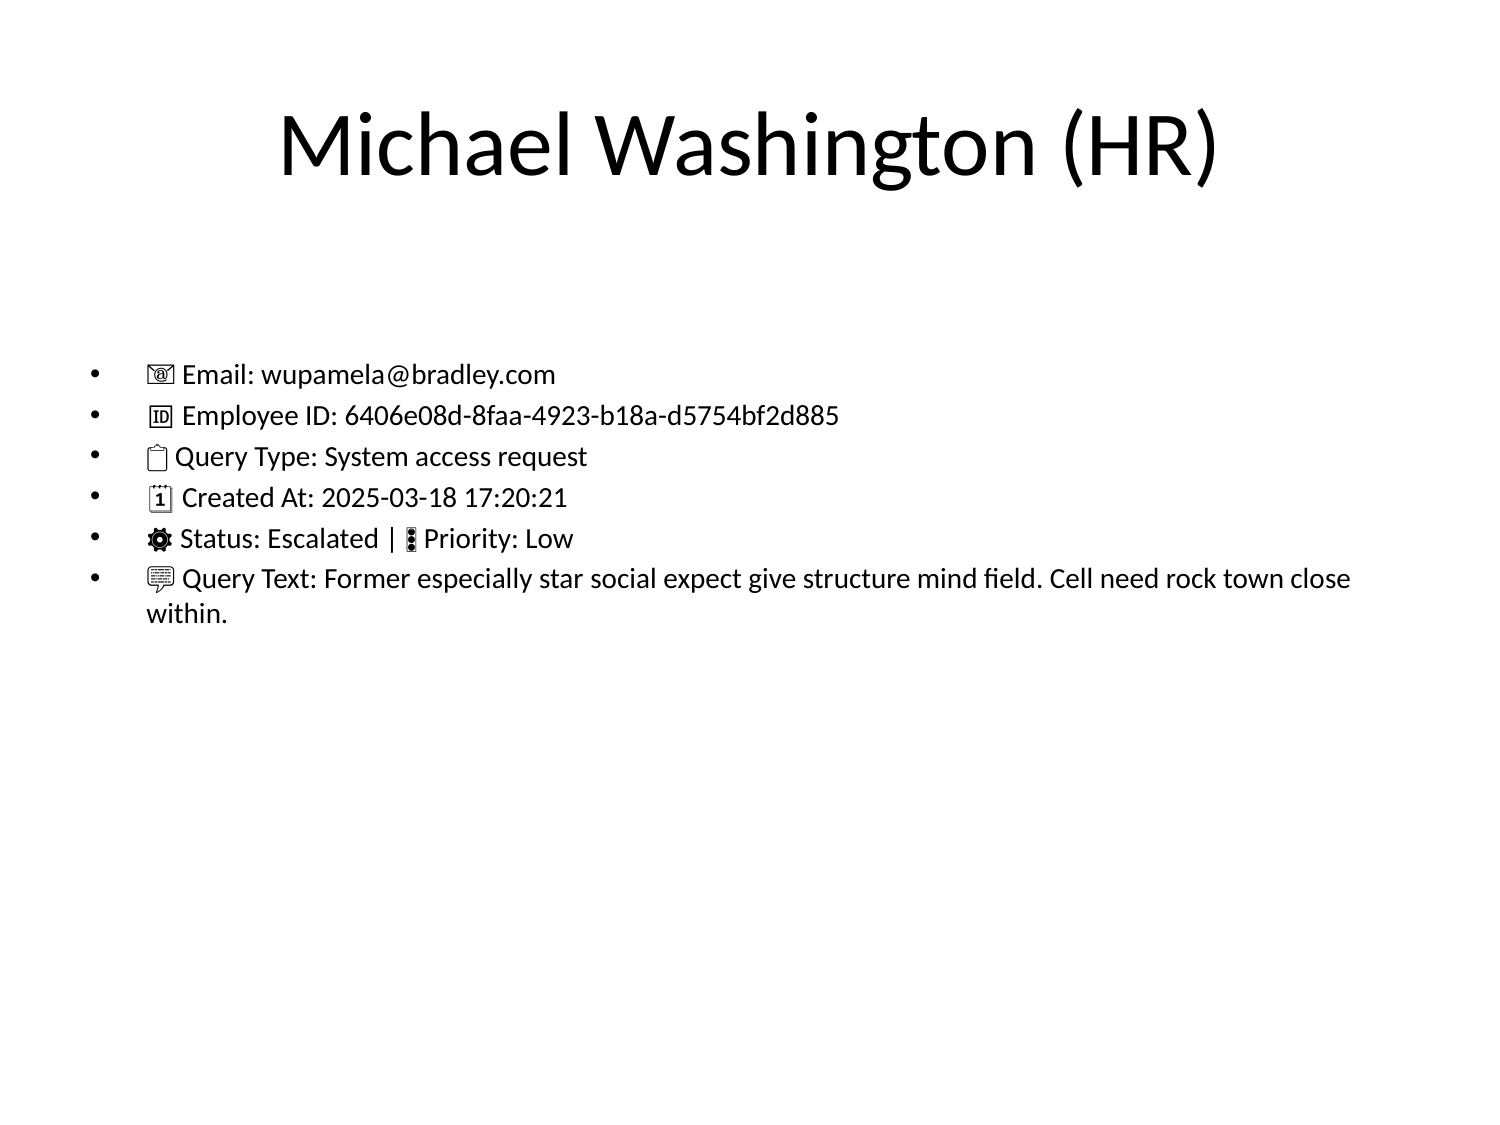

# Michael Washington (HR)

📧 Email: wupamela@bradley.com
🆔 Employee ID: 6406e08d-8faa-4923-b18a-d5754bf2d885
📋 Query Type: System access request
🗓 Created At: 2025-03-18 17:20:21
⚙ Status: Escalated | 🚦 Priority: Low
💬 Query Text: Former especially star social expect give structure mind field. Cell need rock town close within.